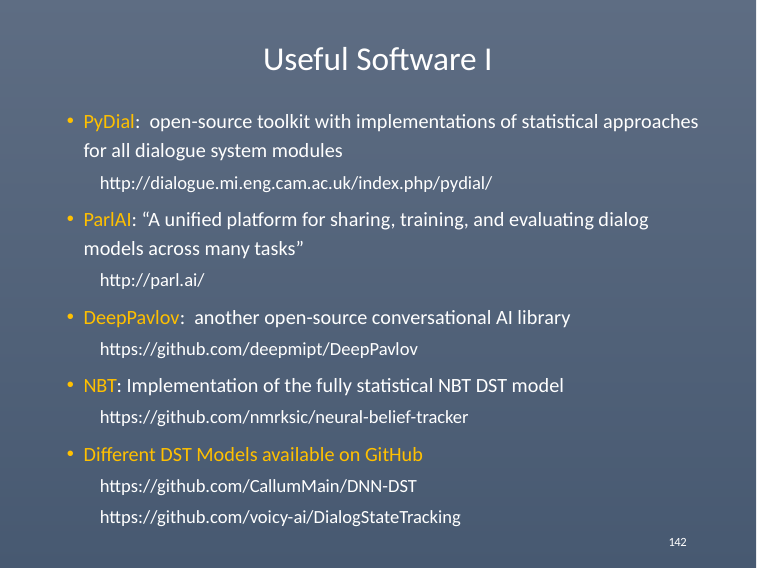

# Useful Software I
PyDial:  open-source toolkit with implementations of statistical approaches for all dialogue system modules
http://dialogue.mi.eng.cam.ac.uk/index.php/pydial/
ParlAI: “A unified platform for sharing, training, and evaluating dialog models across many tasks”
http://parl.ai/
DeepPavlov:  another open-source conversational AI library
https://github.com/deepmipt/DeepPavlov
NBT: Implementation of the fully statistical NBT DST model
https://github.com/nmrksic/neural-belief-tracker
Different DST Models available on GitHub
https://github.com/CallumMain/DNN-DST
https://github.com/voicy-ai/DialogStateTracking

142